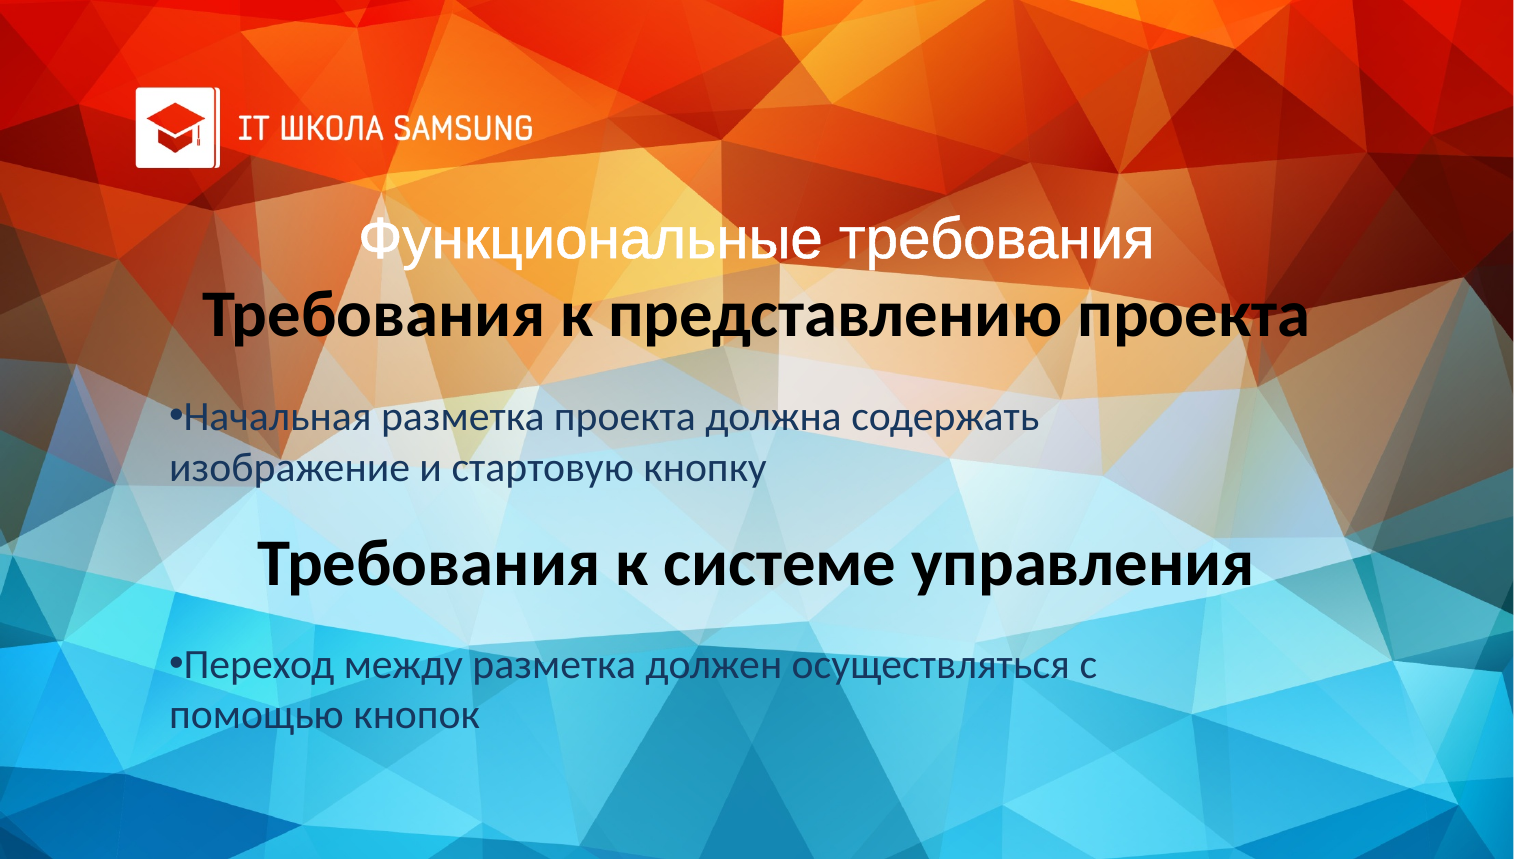

Функциональные требования
Требования к представлению проекта
Начальная разметка проекта должна содержать изображение и стартовую кнопку
Требования к системе управления
Переход между разметка должен осуществляться с помощью кнопок